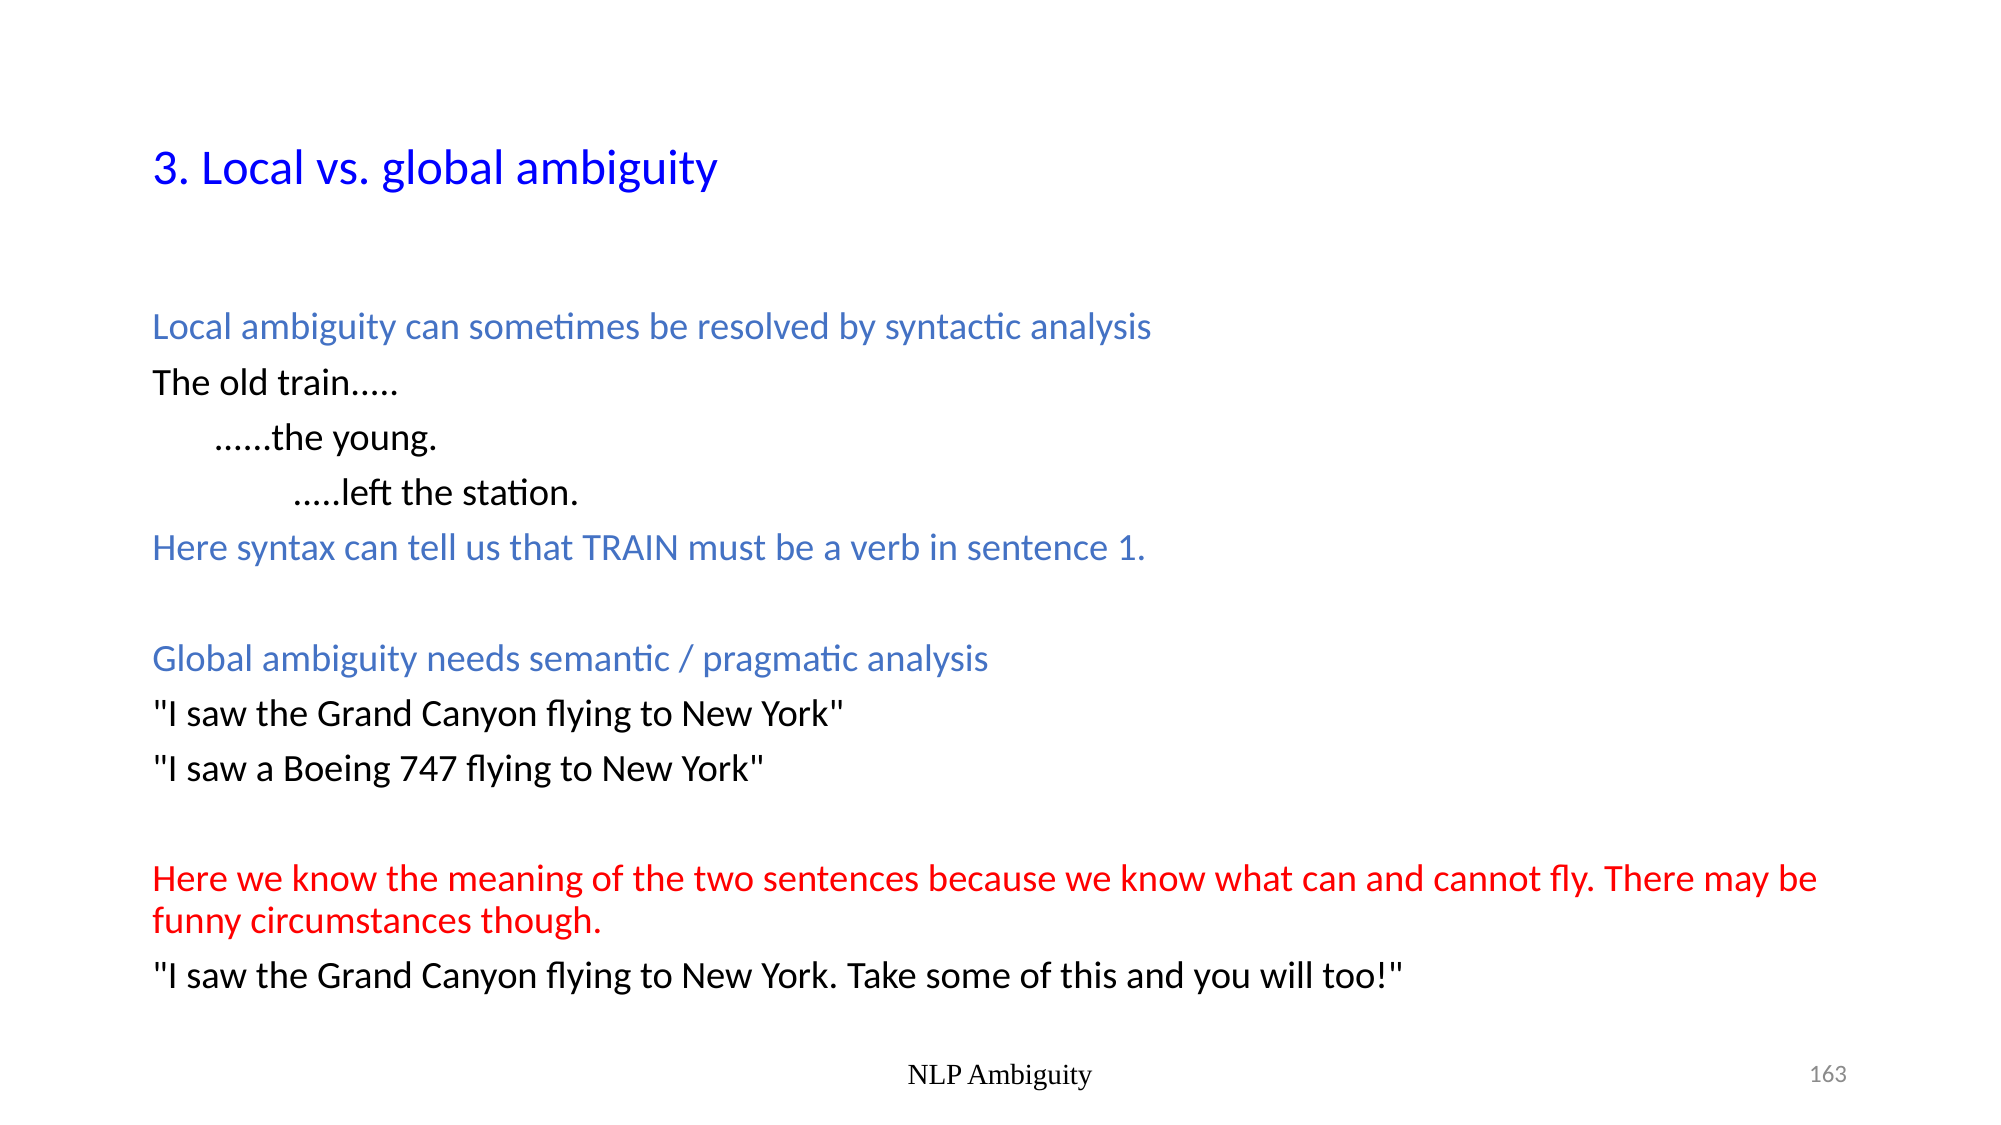

# 3. Local vs. global ambiguity
Local ambiguity can sometimes be resolved by syntactic analysis
The old train.....
       ......the young.
                .....left the station.
Here syntax can tell us that TRAIN must be a verb in sentence 1.

Global ambiguity needs semantic / pragmatic analysis
"I saw the Grand Canyon flying to New York"
"I saw a Boeing 747 flying to New York"

Here we know the meaning of the two sentences because we know what can and cannot fly. There may be funny circumstances though.
"I saw the Grand Canyon flying to New York. Take some of this and you will too!"
NLP Ambiguity
163